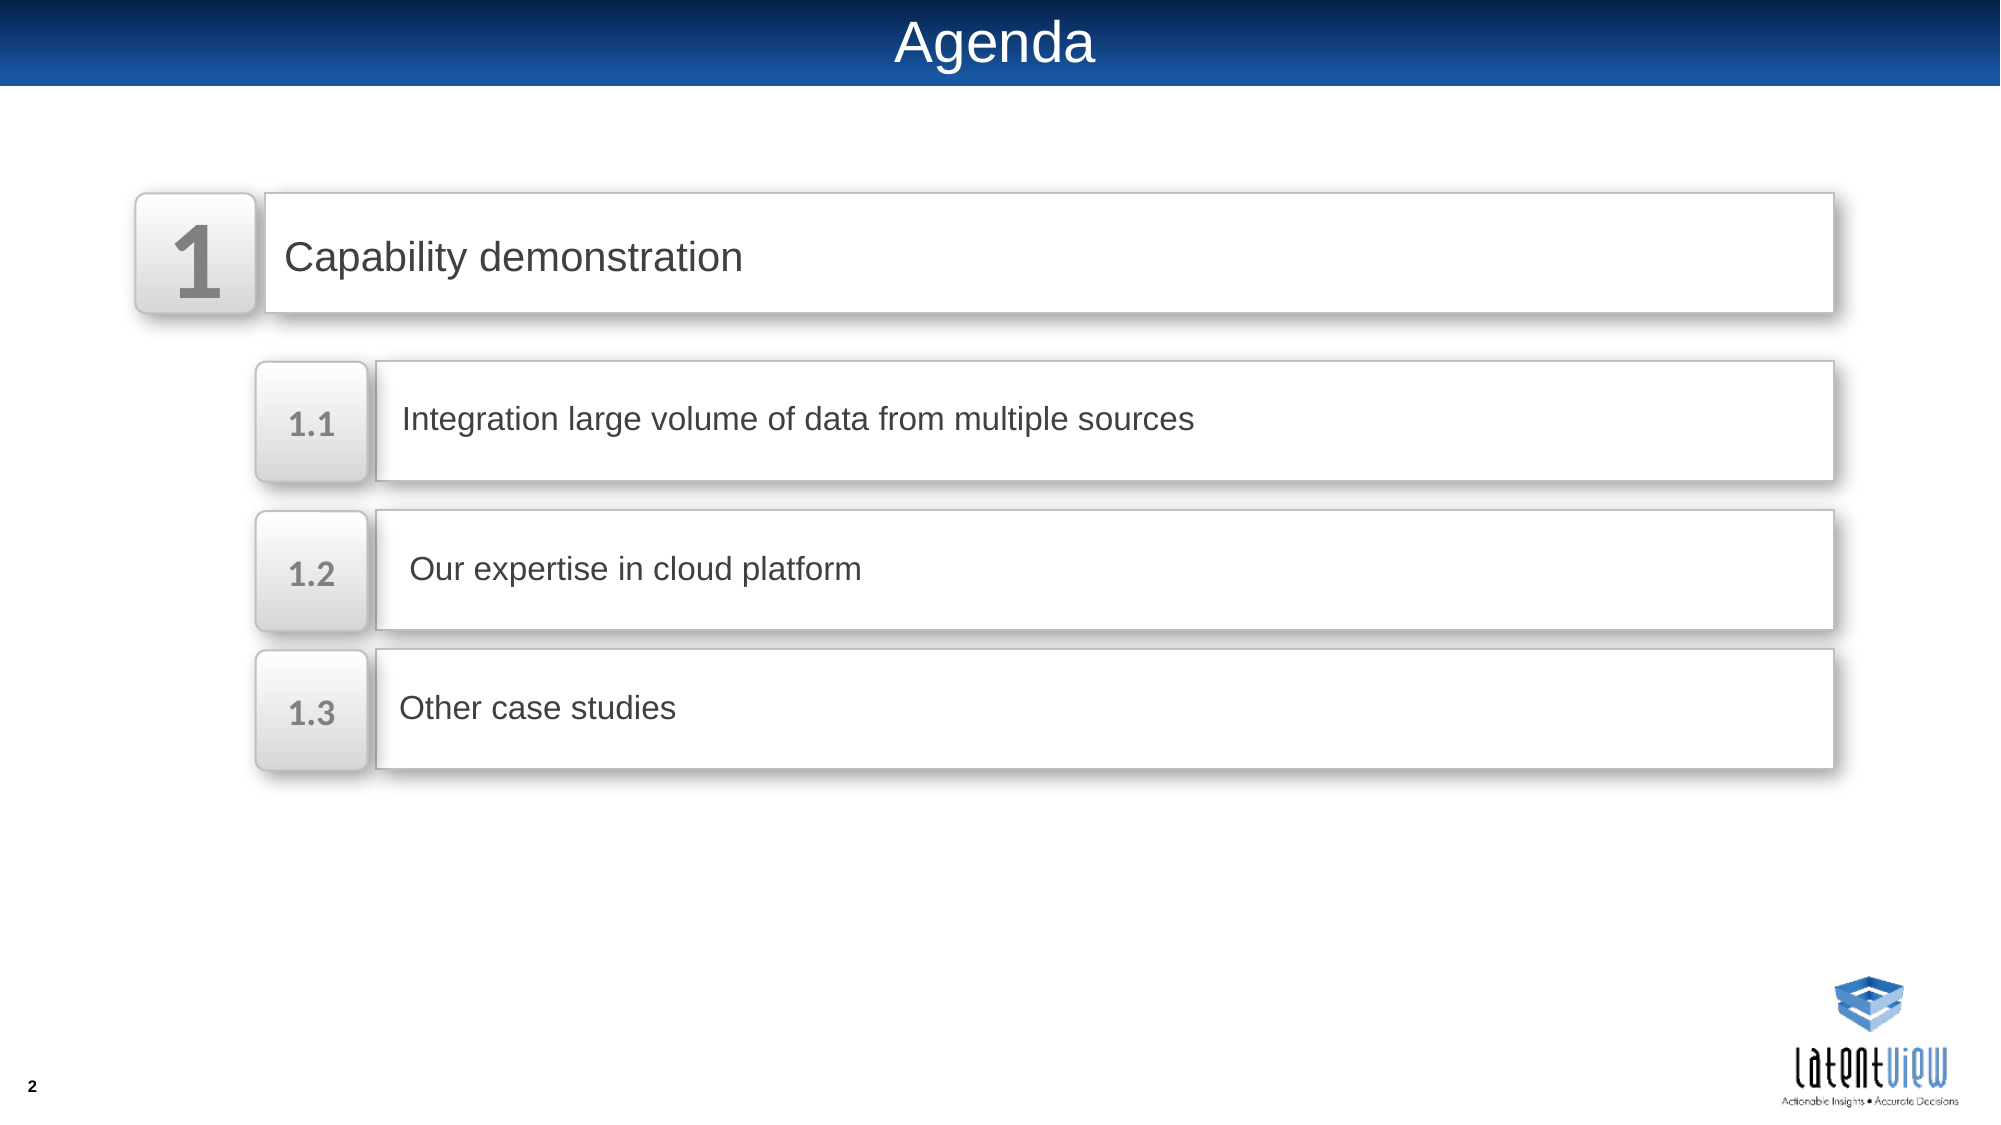

# Agenda
1

Capability demonstration

1.1
Integration large volume of data from multiple sources

1.2
Our expertise in cloud platform

1.3
Other case studies